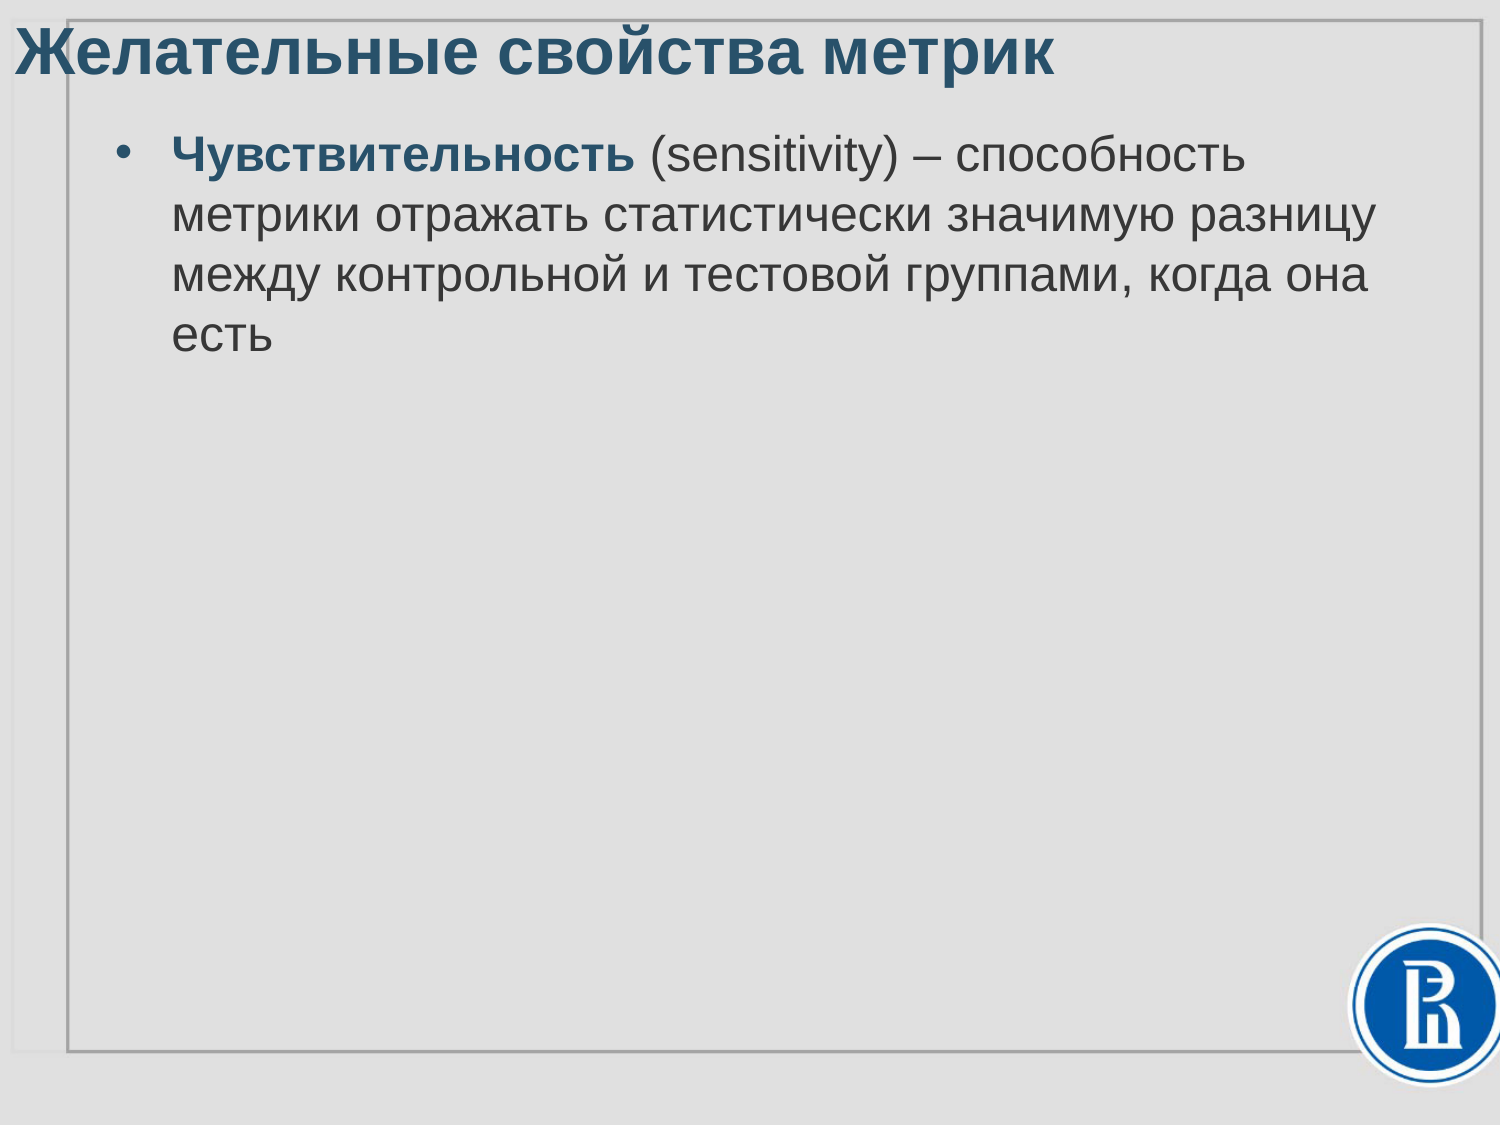

# Желательные свойства метрик
Чувствительность (sensitivity) – способность метрики отражать статистически значимую разницу между контрольной и тестовой группами, когда она есть